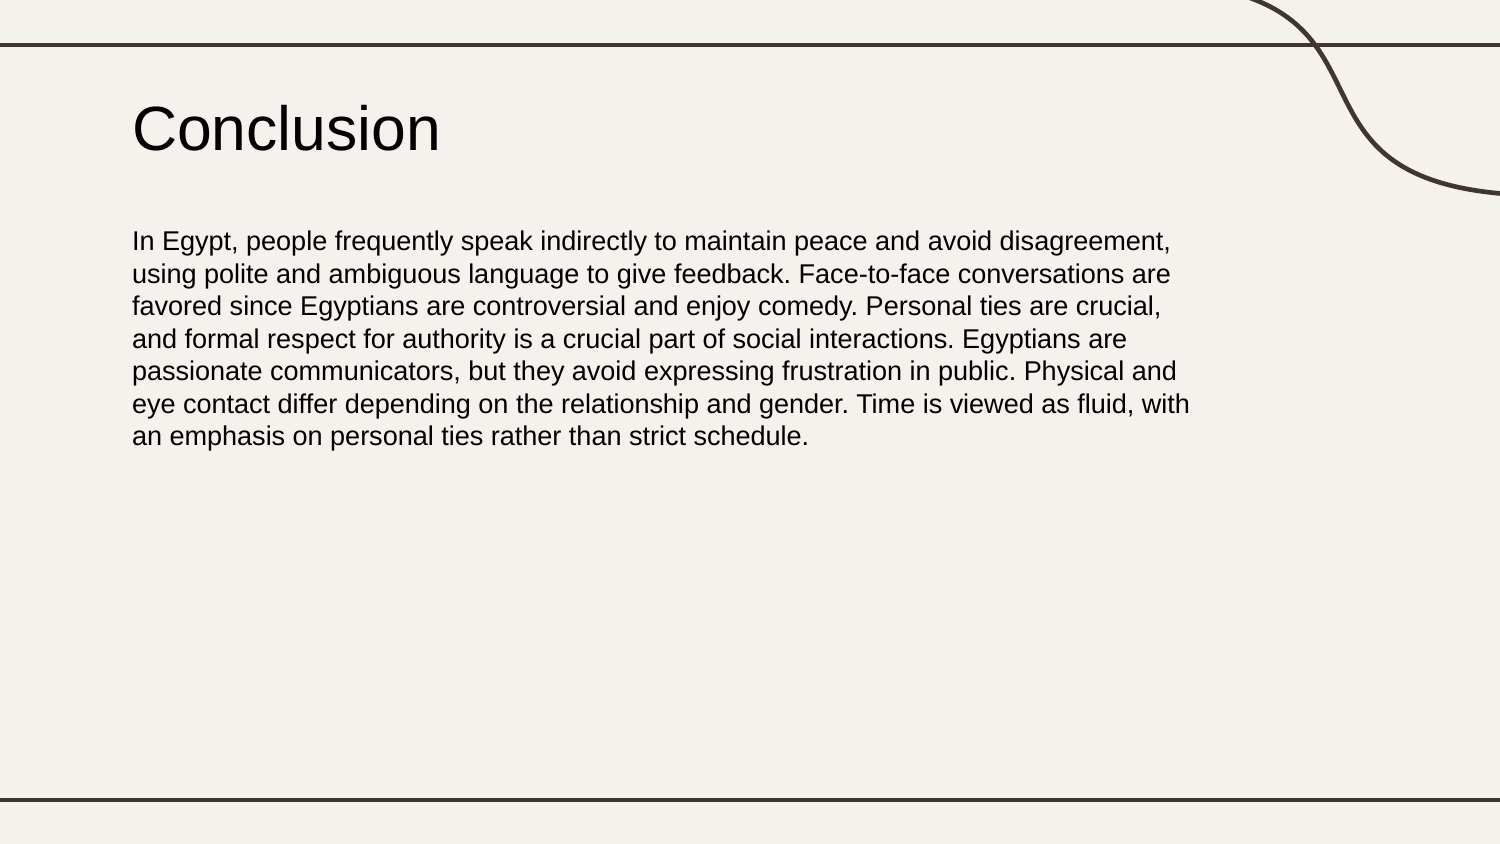

# Conclusion

In Egypt, people frequently speak indirectly to maintain peace and avoid disagreement, using polite and ambiguous language to give feedback. Face-to-face conversations are favored since Egyptians are controversial and enjoy comedy. Personal ties are crucial, and formal respect for authority is a crucial part of social interactions. Egyptians are passionate communicators, but they avoid expressing frustration in public. Physical and eye contact differ depending on the relationship and gender. Time is viewed as fluid, with an emphasis on personal ties rather than strict schedule.